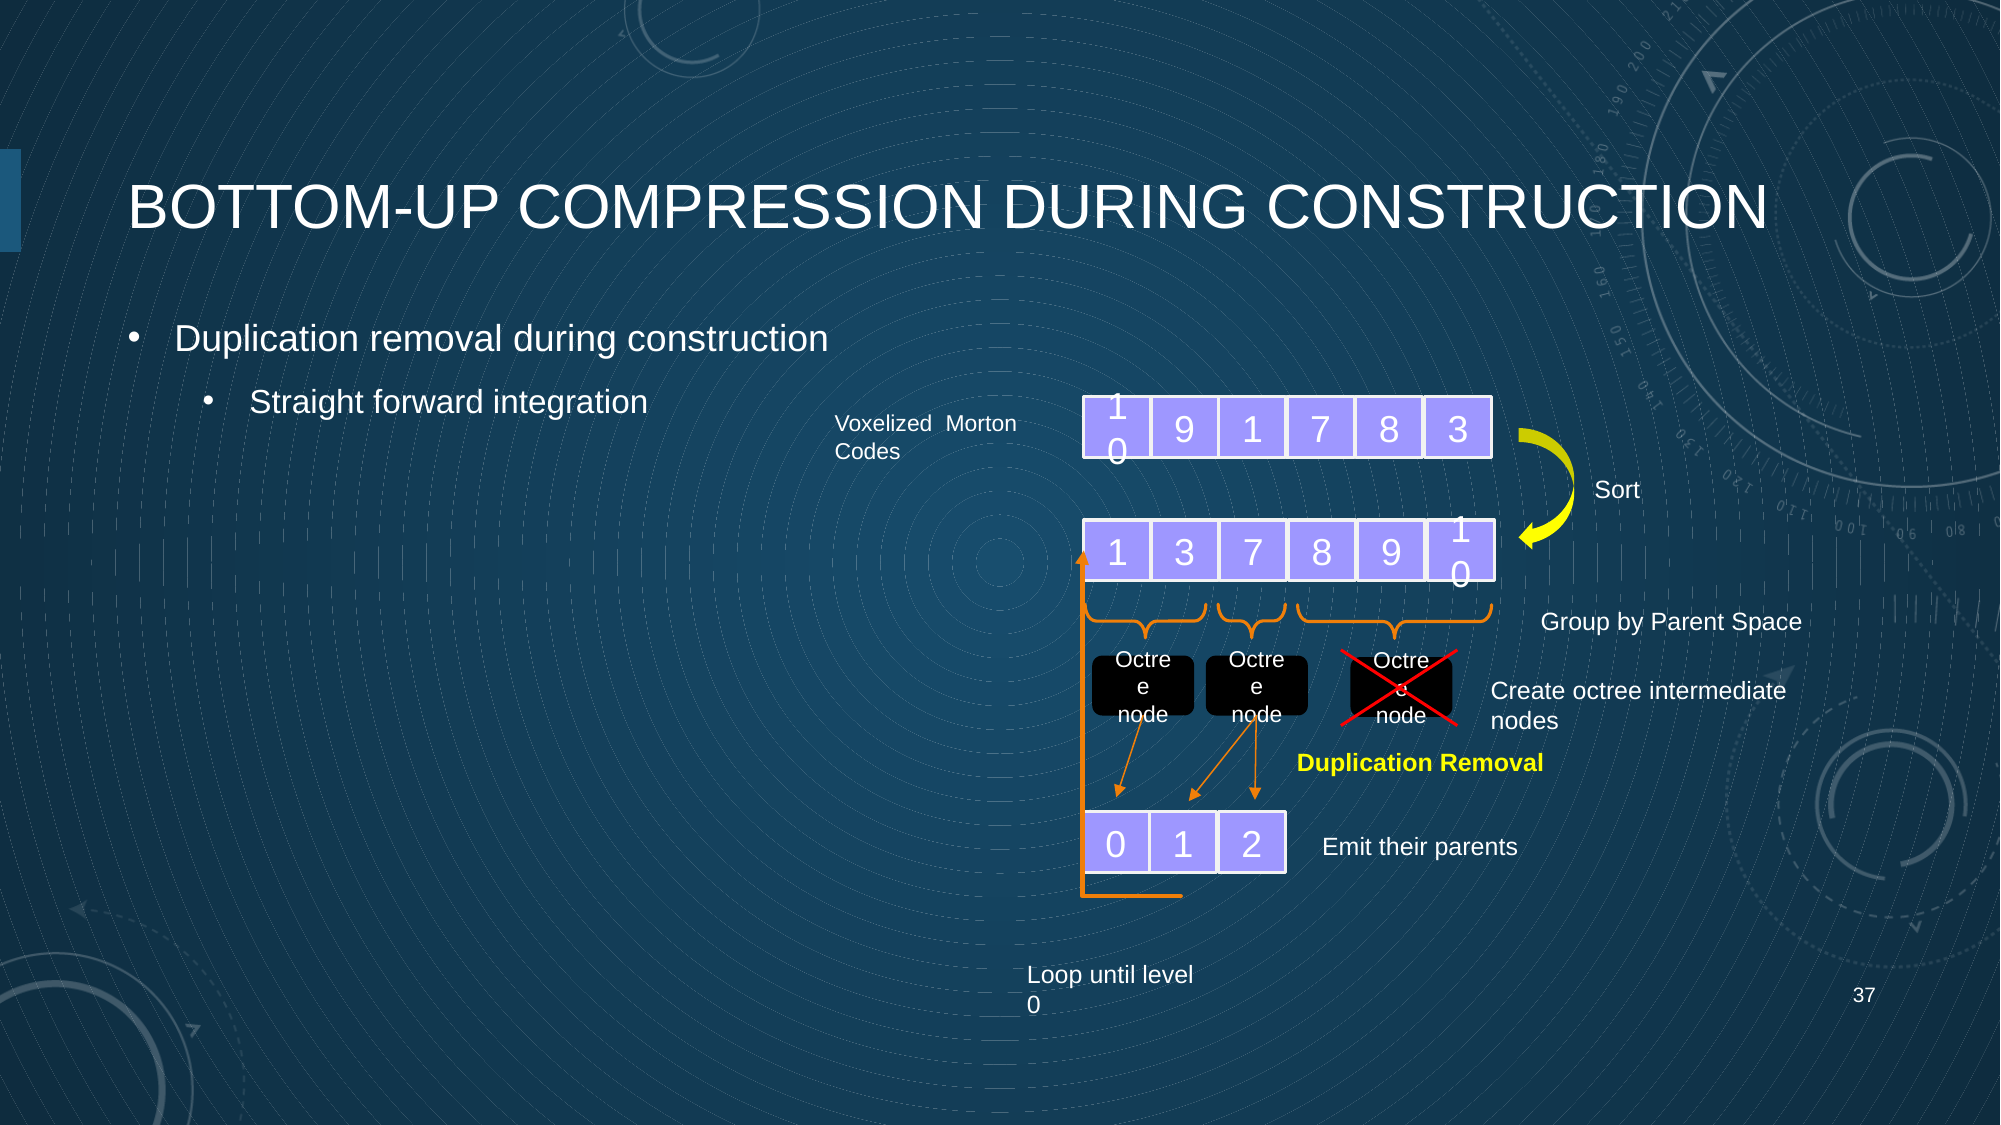

# Bottom-up Compression during Construction
Duplication removal during construction
Straight forward integration
10
9
7
8
3
1
Voxelized  Morton Codes

Sort
3
7
8
9
10
1

Group by Parent Space

Octree node
Octree node
Octree node
Create octree intermediate nodes
Duplication Removal
1
2
0
Emit their parents

Loop until level 0
37